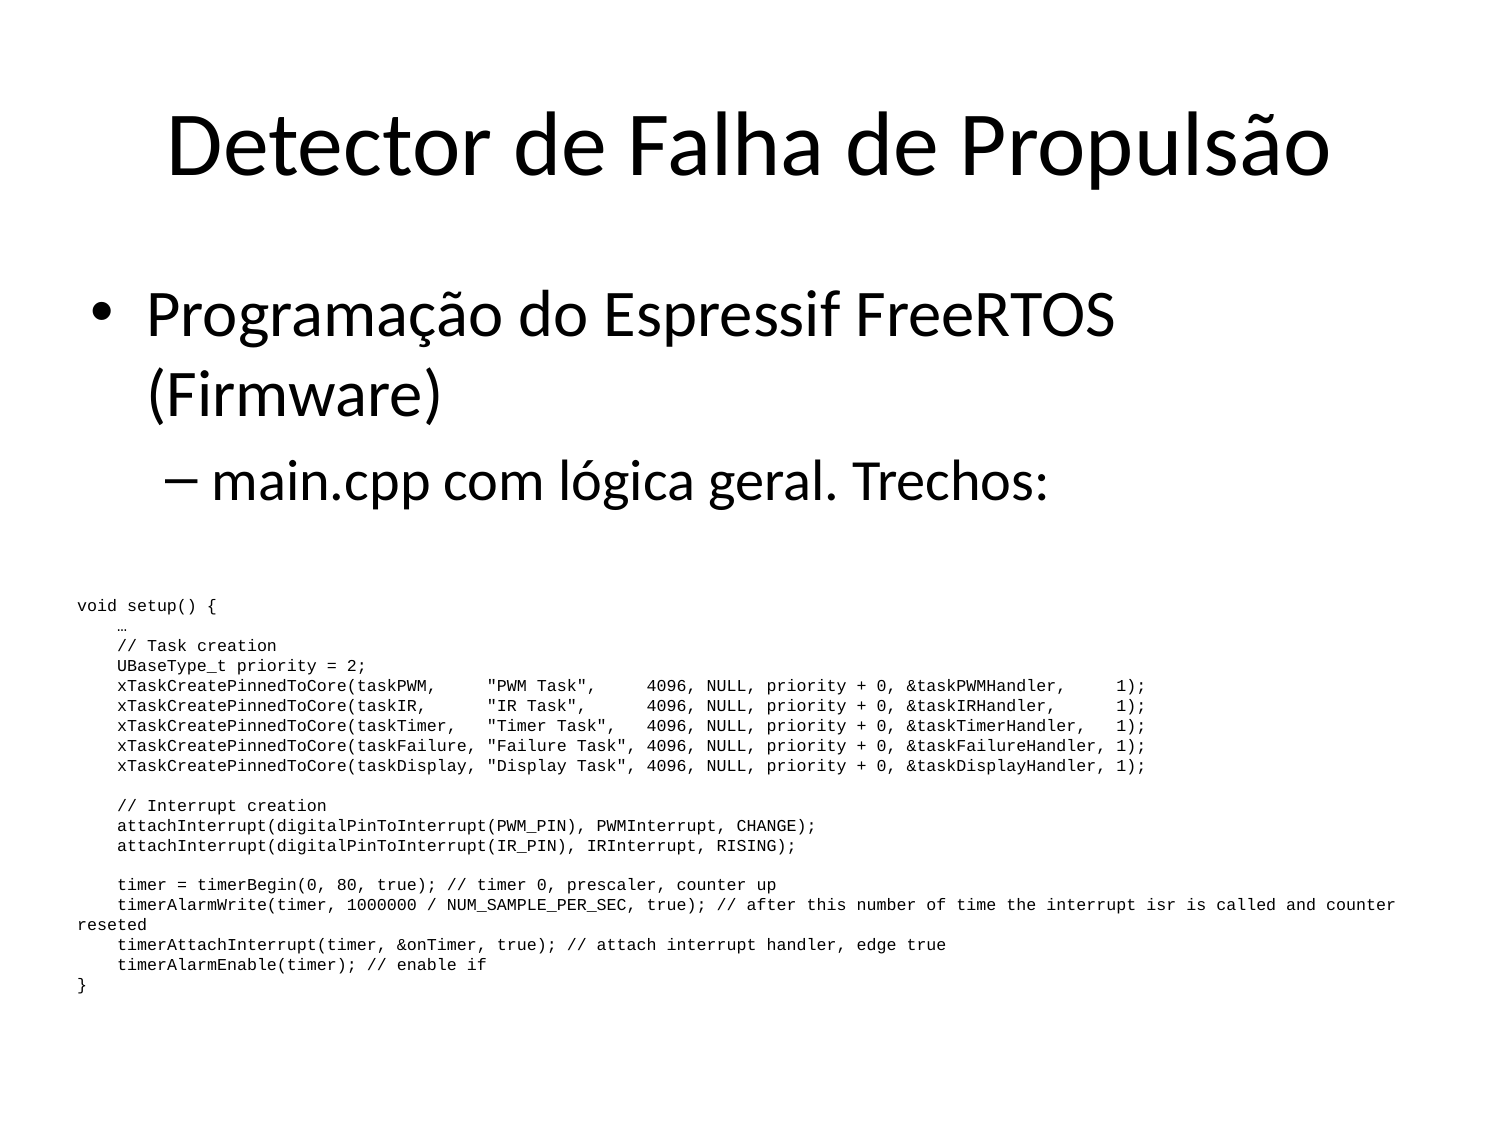

# Detector de Falha de Propulsão
Programação do Espressif FreeRTOS (Firmware)
main.cpp com lógica geral. Trechos:

void setup() {
    …
    // Task creation
    UBaseType_t priority = 2;
    xTaskCreatePinnedToCore(taskPWM,     "PWM Task",     4096, NULL, priority + 0, &taskPWMHandler,     1);
    xTaskCreatePinnedToCore(taskIR,      "IR Task",      4096, NULL, priority + 0, &taskIRHandler,      1);
    xTaskCreatePinnedToCore(taskTimer,   "Timer Task",   4096, NULL, priority + 0, &taskTimerHandler,   1);
    xTaskCreatePinnedToCore(taskFailure, "Failure Task", 4096, NULL, priority + 0, &taskFailureHandler, 1);
    xTaskCreatePinnedToCore(taskDisplay, "Display Task", 4096, NULL, priority + 0, &taskDisplayHandler, 1);
    // Interrupt creation
    attachInterrupt(digitalPinToInterrupt(PWM_PIN), PWMInterrupt, CHANGE);
    attachInterrupt(digitalPinToInterrupt(IR_PIN), IRInterrupt, RISING);
    timer = timerBegin(0, 80, true); // timer 0, prescaler, counter up
    timerAlarmWrite(timer, 1000000 / NUM_SAMPLE_PER_SEC, true); // after this number of time the interrupt isr is called and counter reseted
    timerAttachInterrupt(timer, &onTimer, true); // attach interrupt handler, edge true
    timerAlarmEnable(timer); // enable if
}